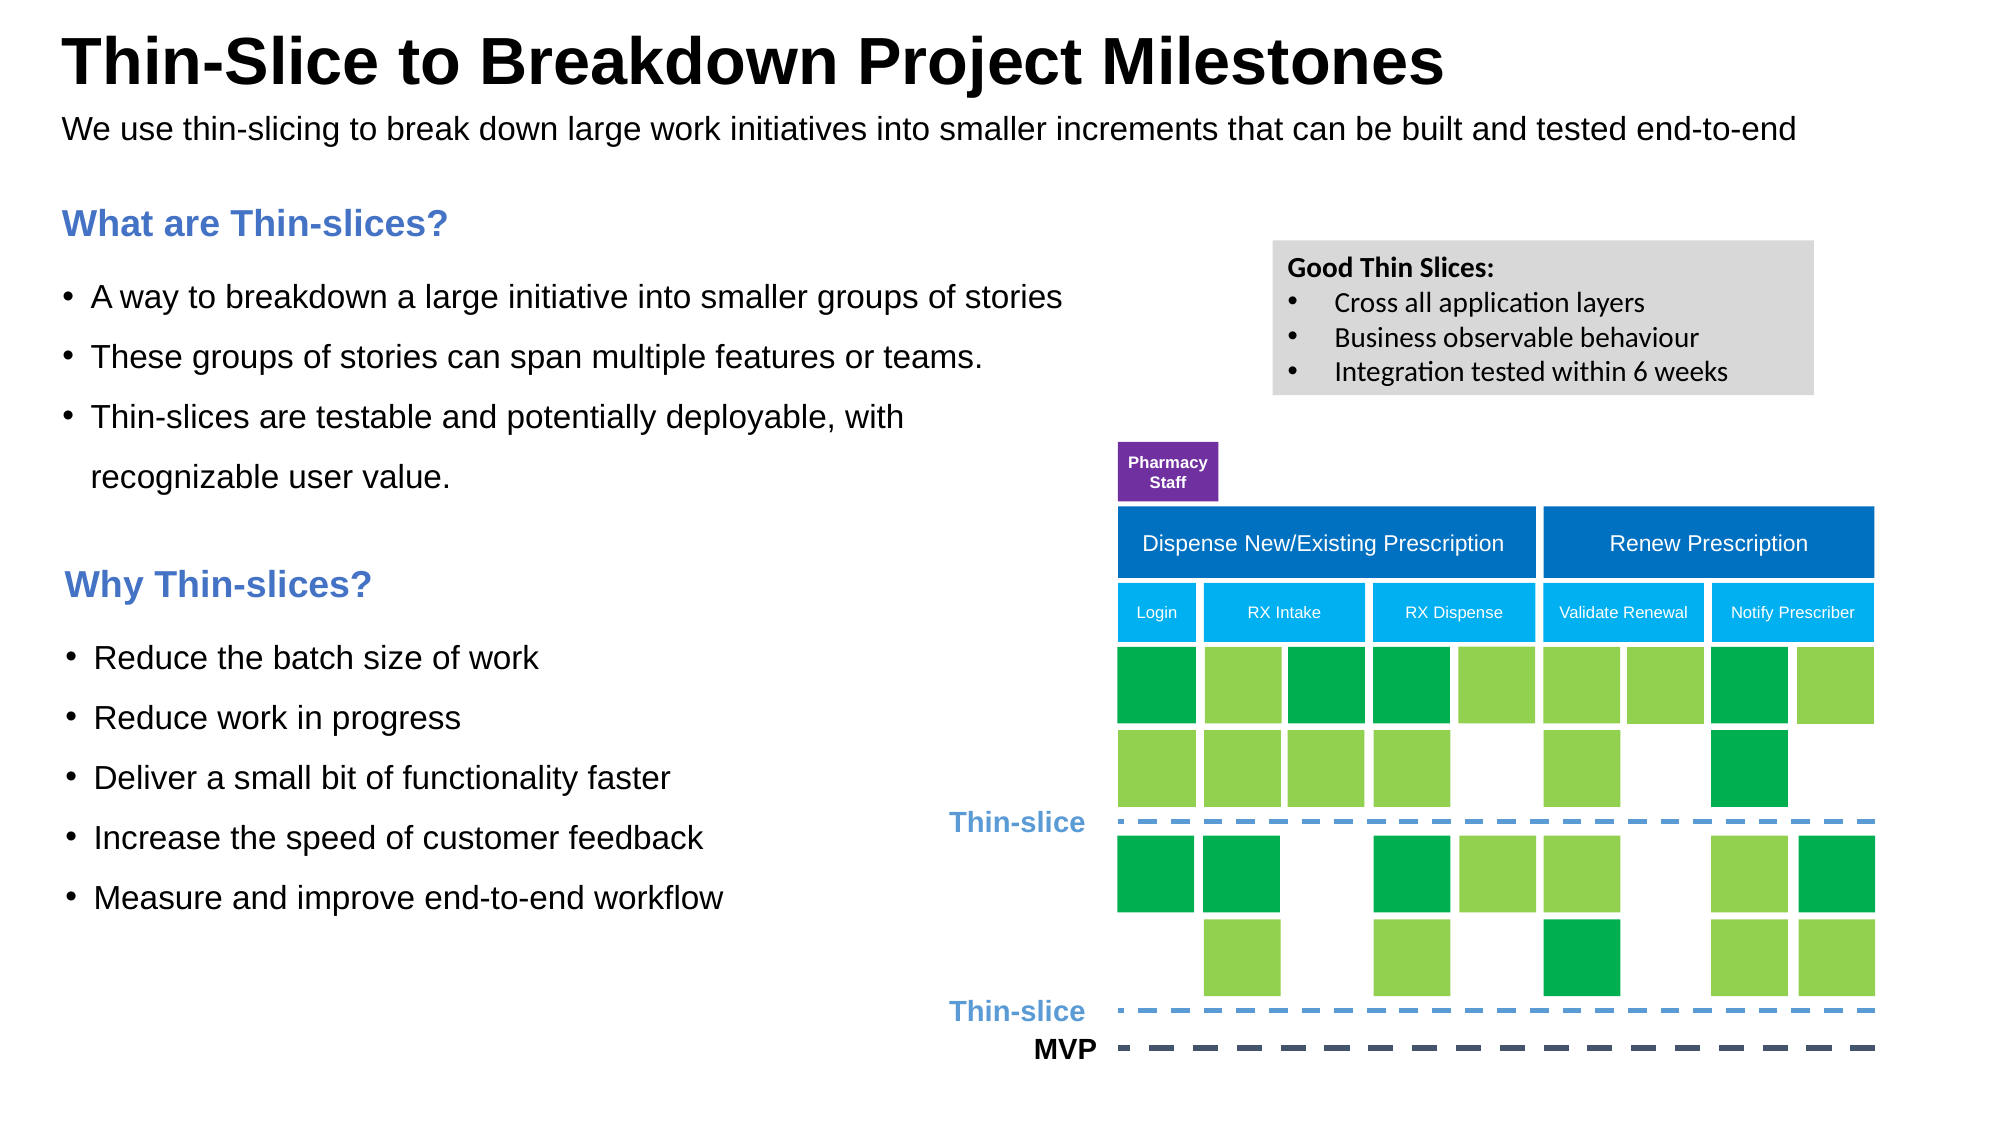

Thin-Slice to Breakdown Project Milestones
We use thin-slicing to break down large work initiatives into smaller increments that can be built and tested end-to-end
What are Thin-slices?
Good Thin Slices:
Cross all application layers
Business observable behaviour
Integration tested within 6 weeks
A way to breakdown a large initiative into smaller groups of stories
These groups of stories can span multiple features or teams.
Thin-slices are testable and potentially deployable, with recognizable user value.
Pharmacy Staff
Dispense New/Existing Prescription
Renew Prescription
Why Thin-slices?
Login
RX Intake
RX Dispense
Validate Renewal
Notify Prescriber
Reduce the batch size of work
Reduce work in progress
Deliver a small bit of functionality faster
Increase the speed of customer feedback
Measure and improve end-to-end workflow

Thin-slice

Thin-slice
MVP